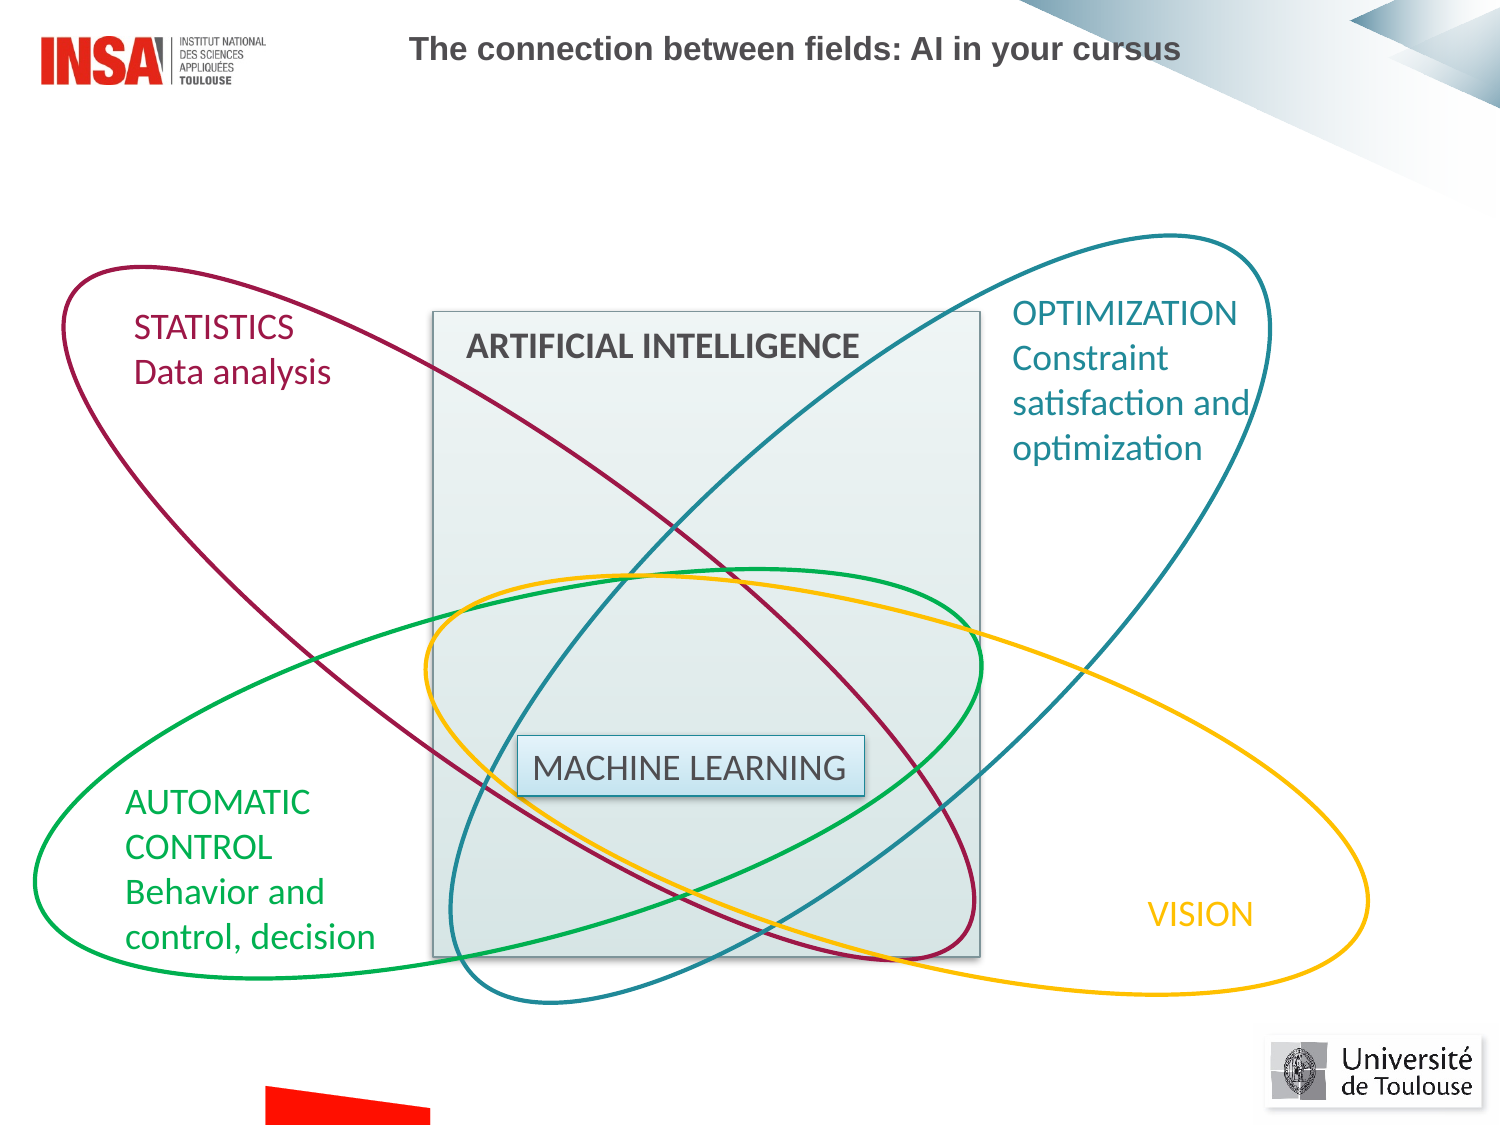

The connection between fields: AI in your cursus
OPTIMIZATION
Constraint satisfaction and optimization
STATISTICS
Data analysis

ARTIFICIAL INTELLIGENCE

MACHINE LEARNING
AUTOMATIC CONTROL
Behavior and control, decision
VISION
#